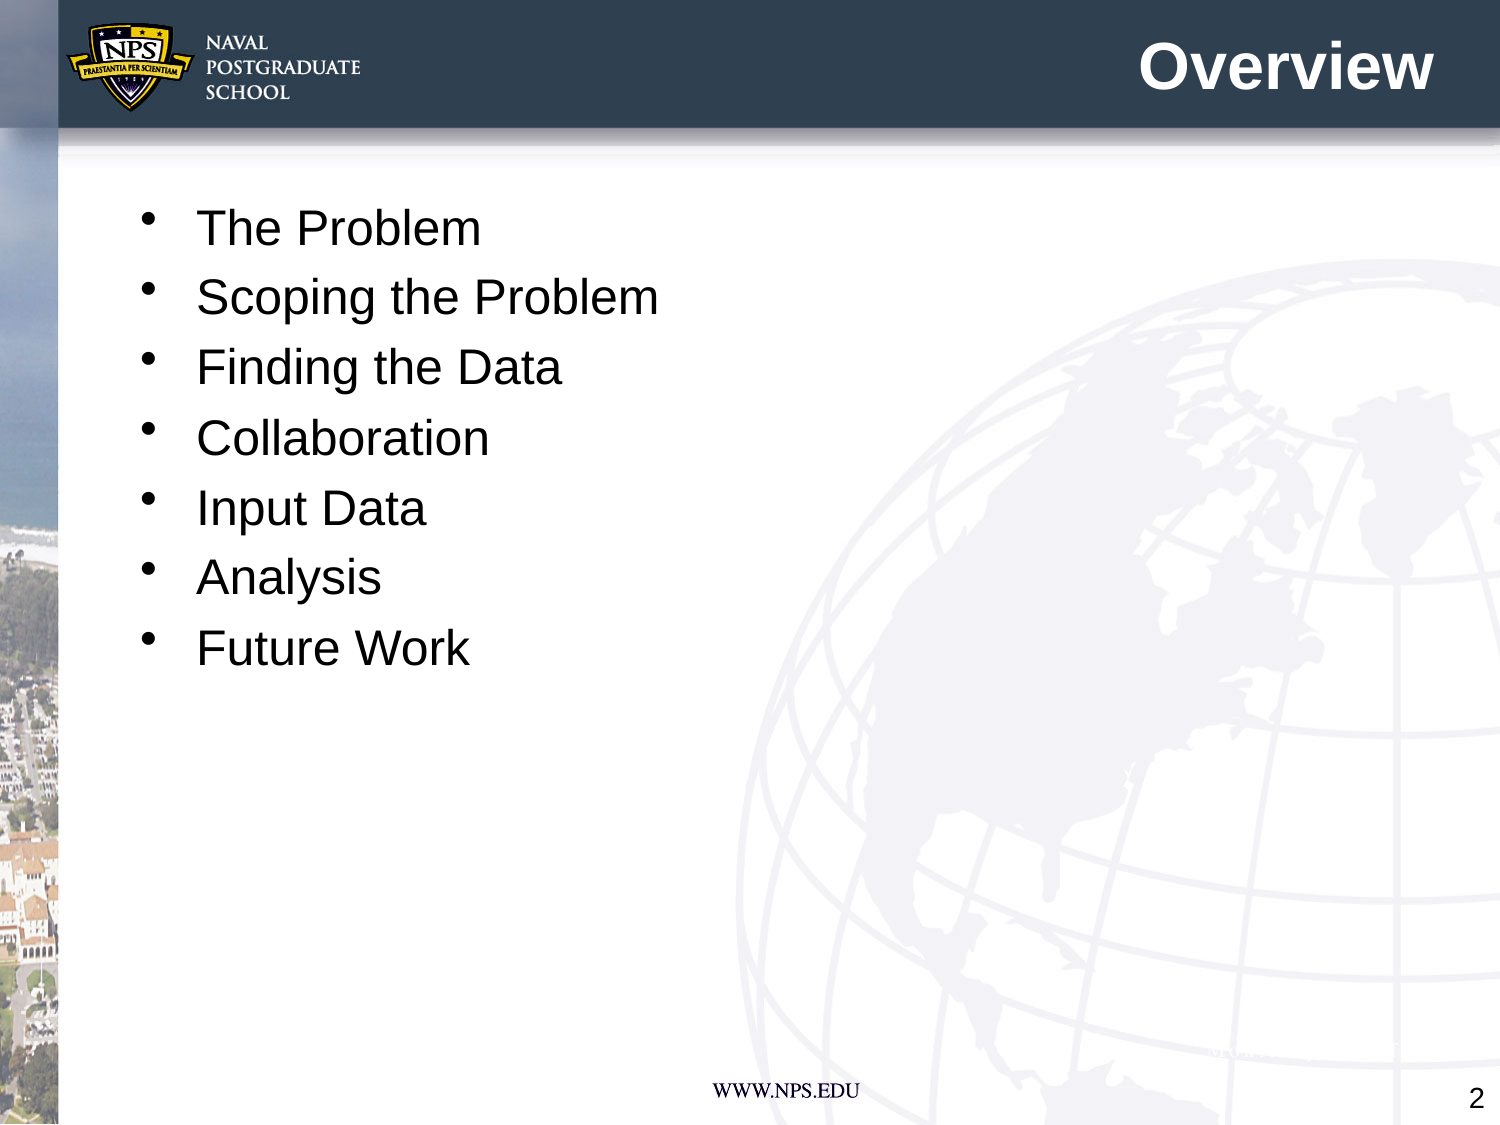

# Overview
The Problem
Scoping the Problem
Finding the Data
Collaboration
Input Data
Analysis
Future Work

2